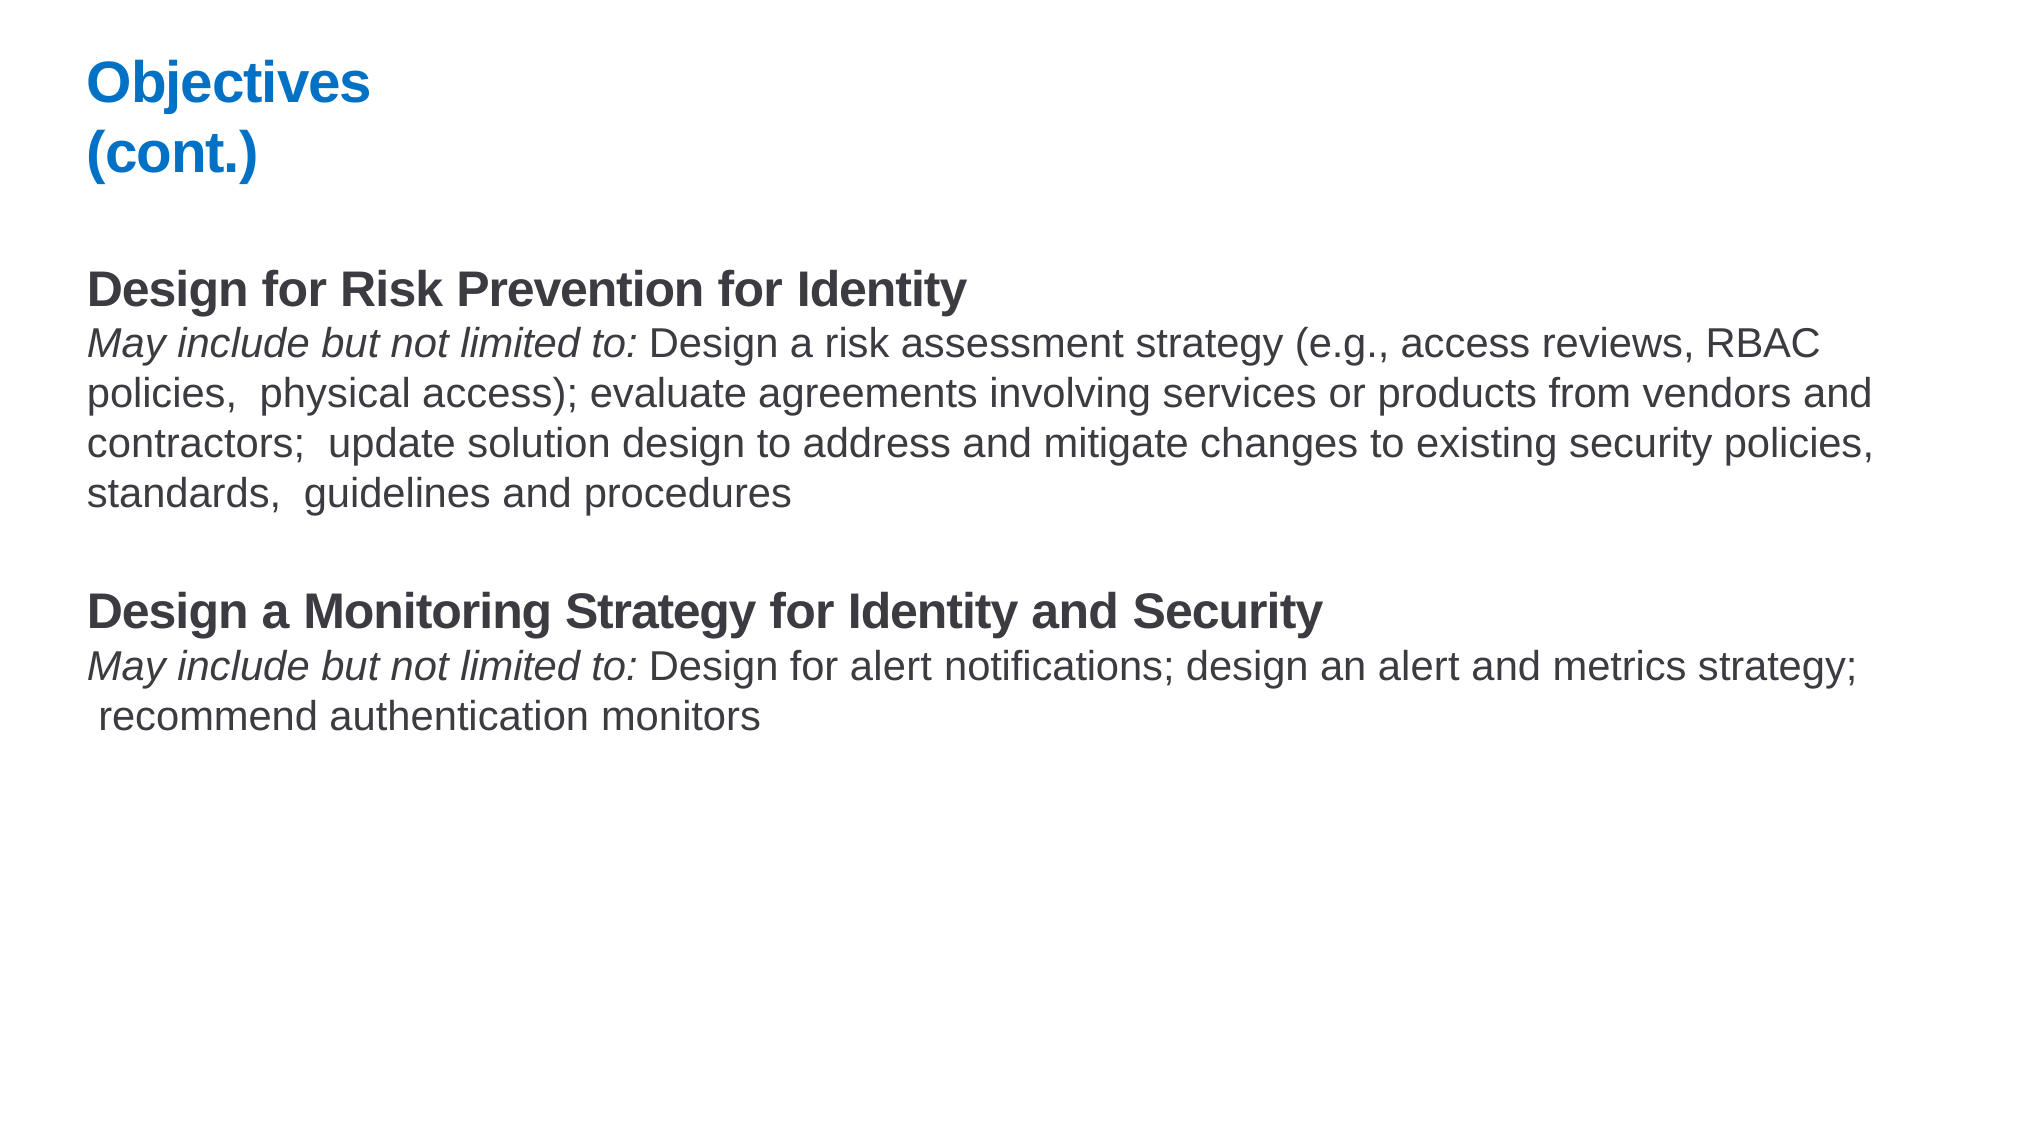

# Objectives (cont.)
Design for Risk Prevention for Identity
May include but not limited to: Design a risk assessment strategy (e.g., access reviews, RBAC policies,  physical access); evaluate agreements involving services or products from vendors and contractors;  update solution design to address and mitigate changes to existing security policies, standards,  guidelines and procedures

Design a Monitoring Strategy for Identity and Security
May include but not limited to: Design for alert notifications; design an alert and metrics strategy;  recommend authentication monitors